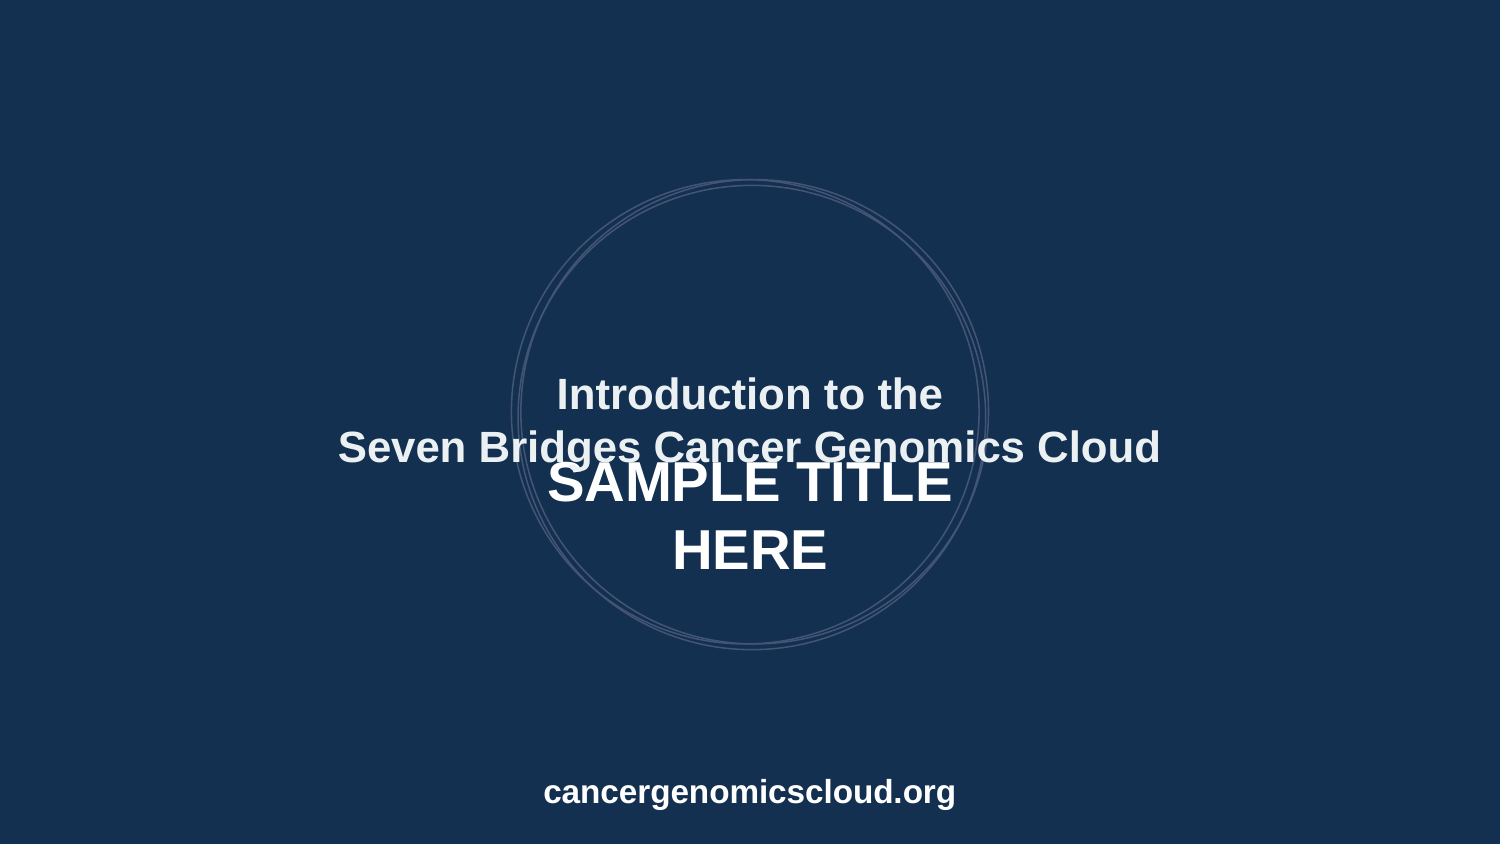

# Introduction to the
Seven Bridges Cancer Genomics Cloud
SAMPLE TITLE
HERE
cancergenomicscloud.org